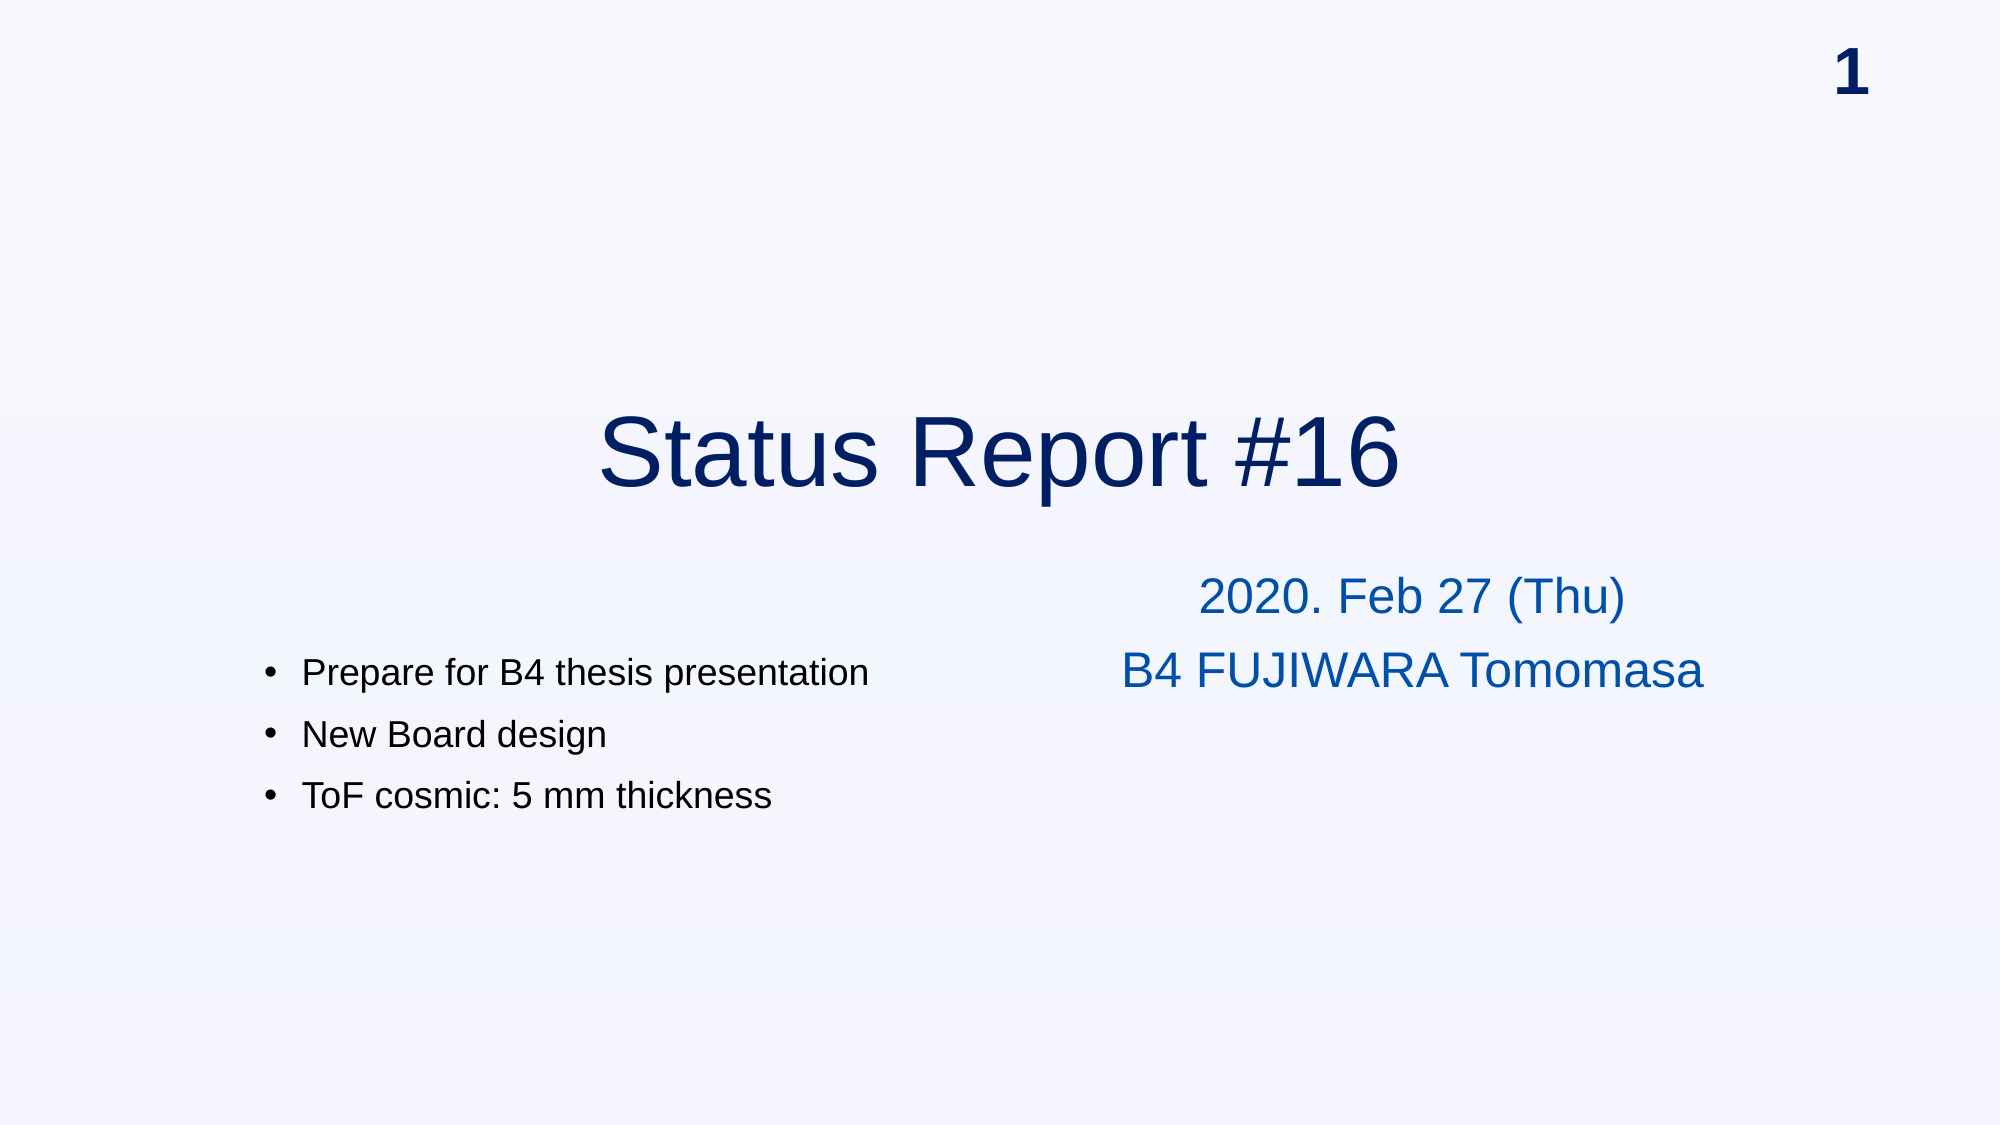

# Status Report #16

2020. Feb 27 (Thu)
B4 FUJIWARA Tomomasa
Prepare for B4 thesis presentation
New Board design
ToF cosmic: 5 mm thickness